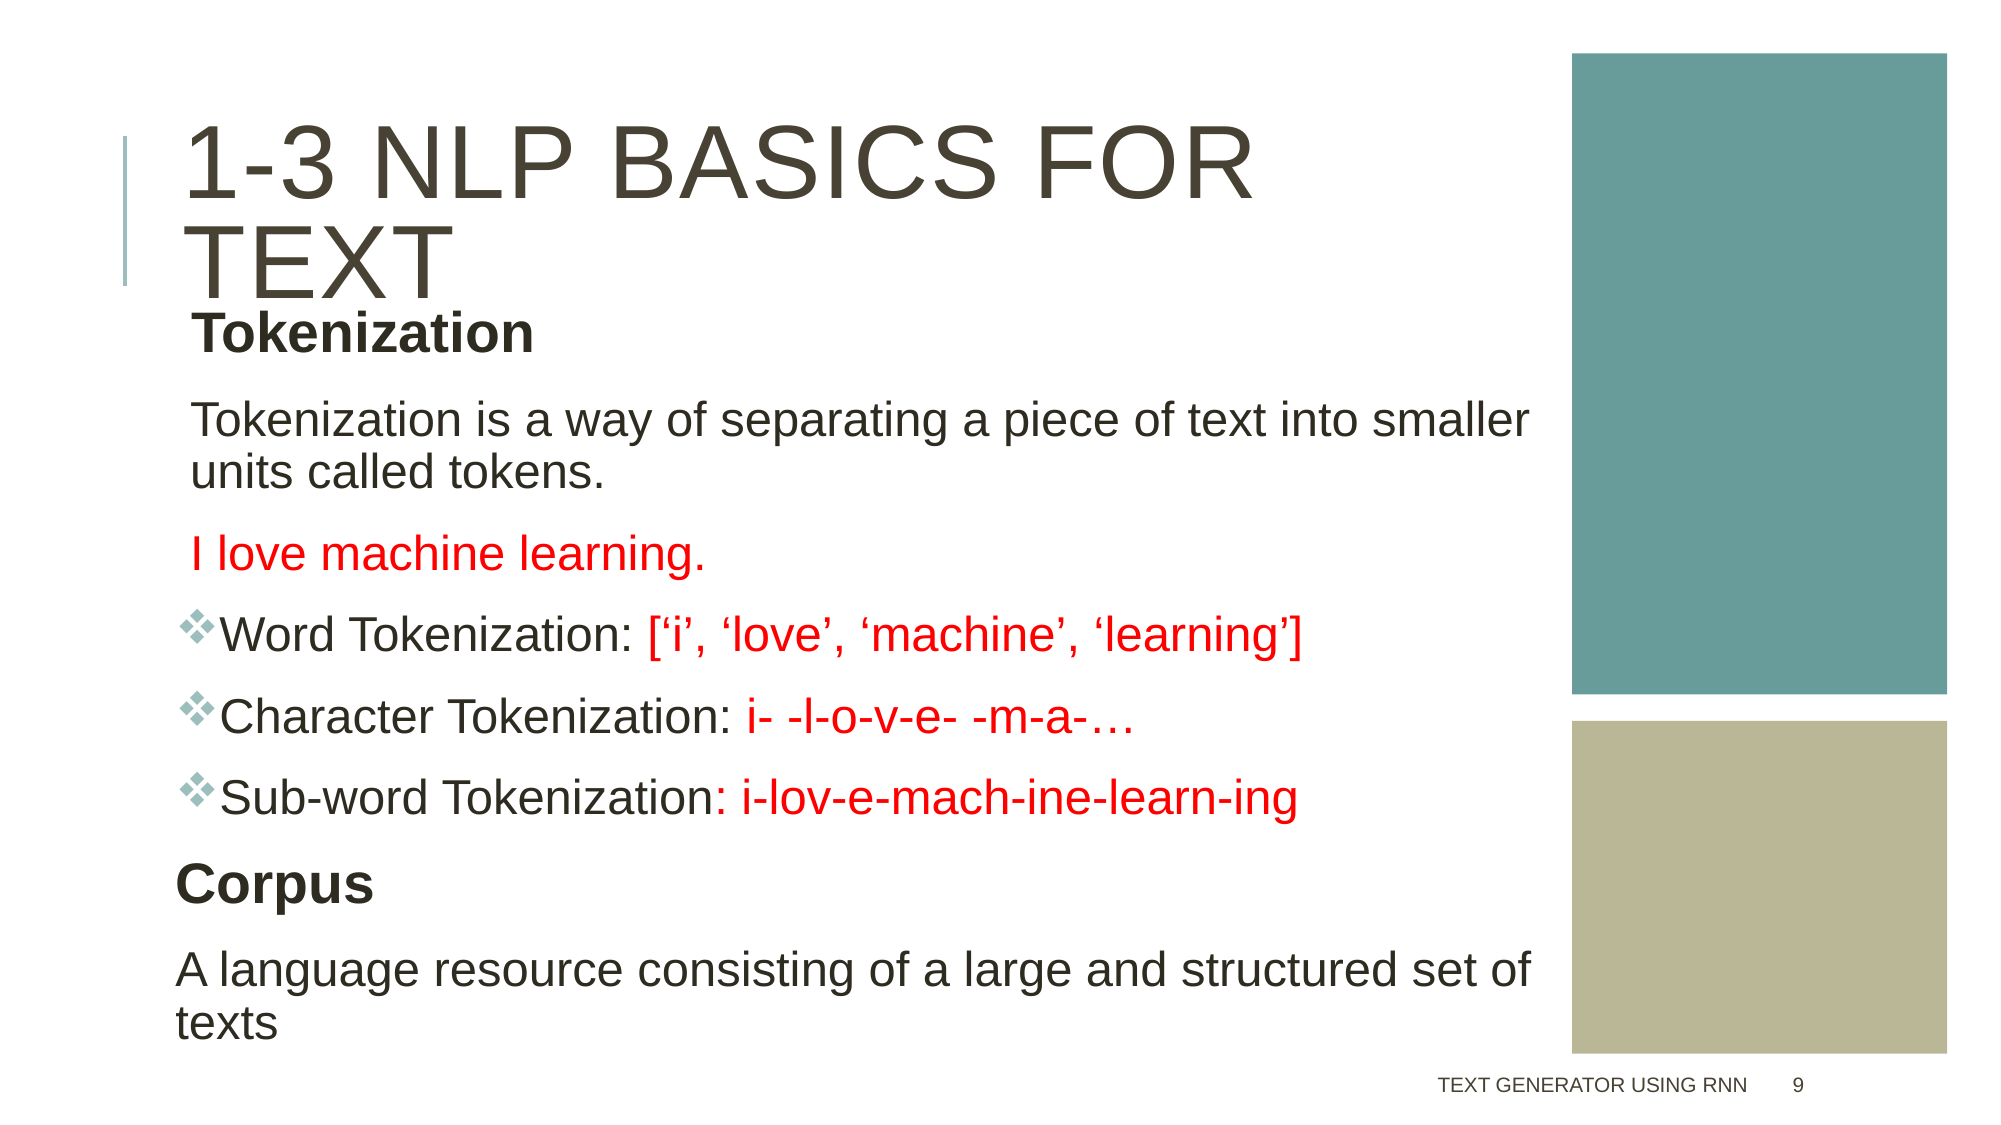

# 1-3 NLP BASICS FOR TEXT
Tokenization
Tokenization is a way of separating a piece of text into smaller units called tokens.
I love machine learning.
Word Tokenization: [‘i’, ‘love’, ‘machine’, ‘learning’]
Character Tokenization: i- -l-o-v-e- -m-a-…
Sub-word Tokenization: i-lov-e-mach-ine-learn-ing
Corpus
A language resource consisting of a large and structured set of texts

TEXT GENERATOR USING RNN
9